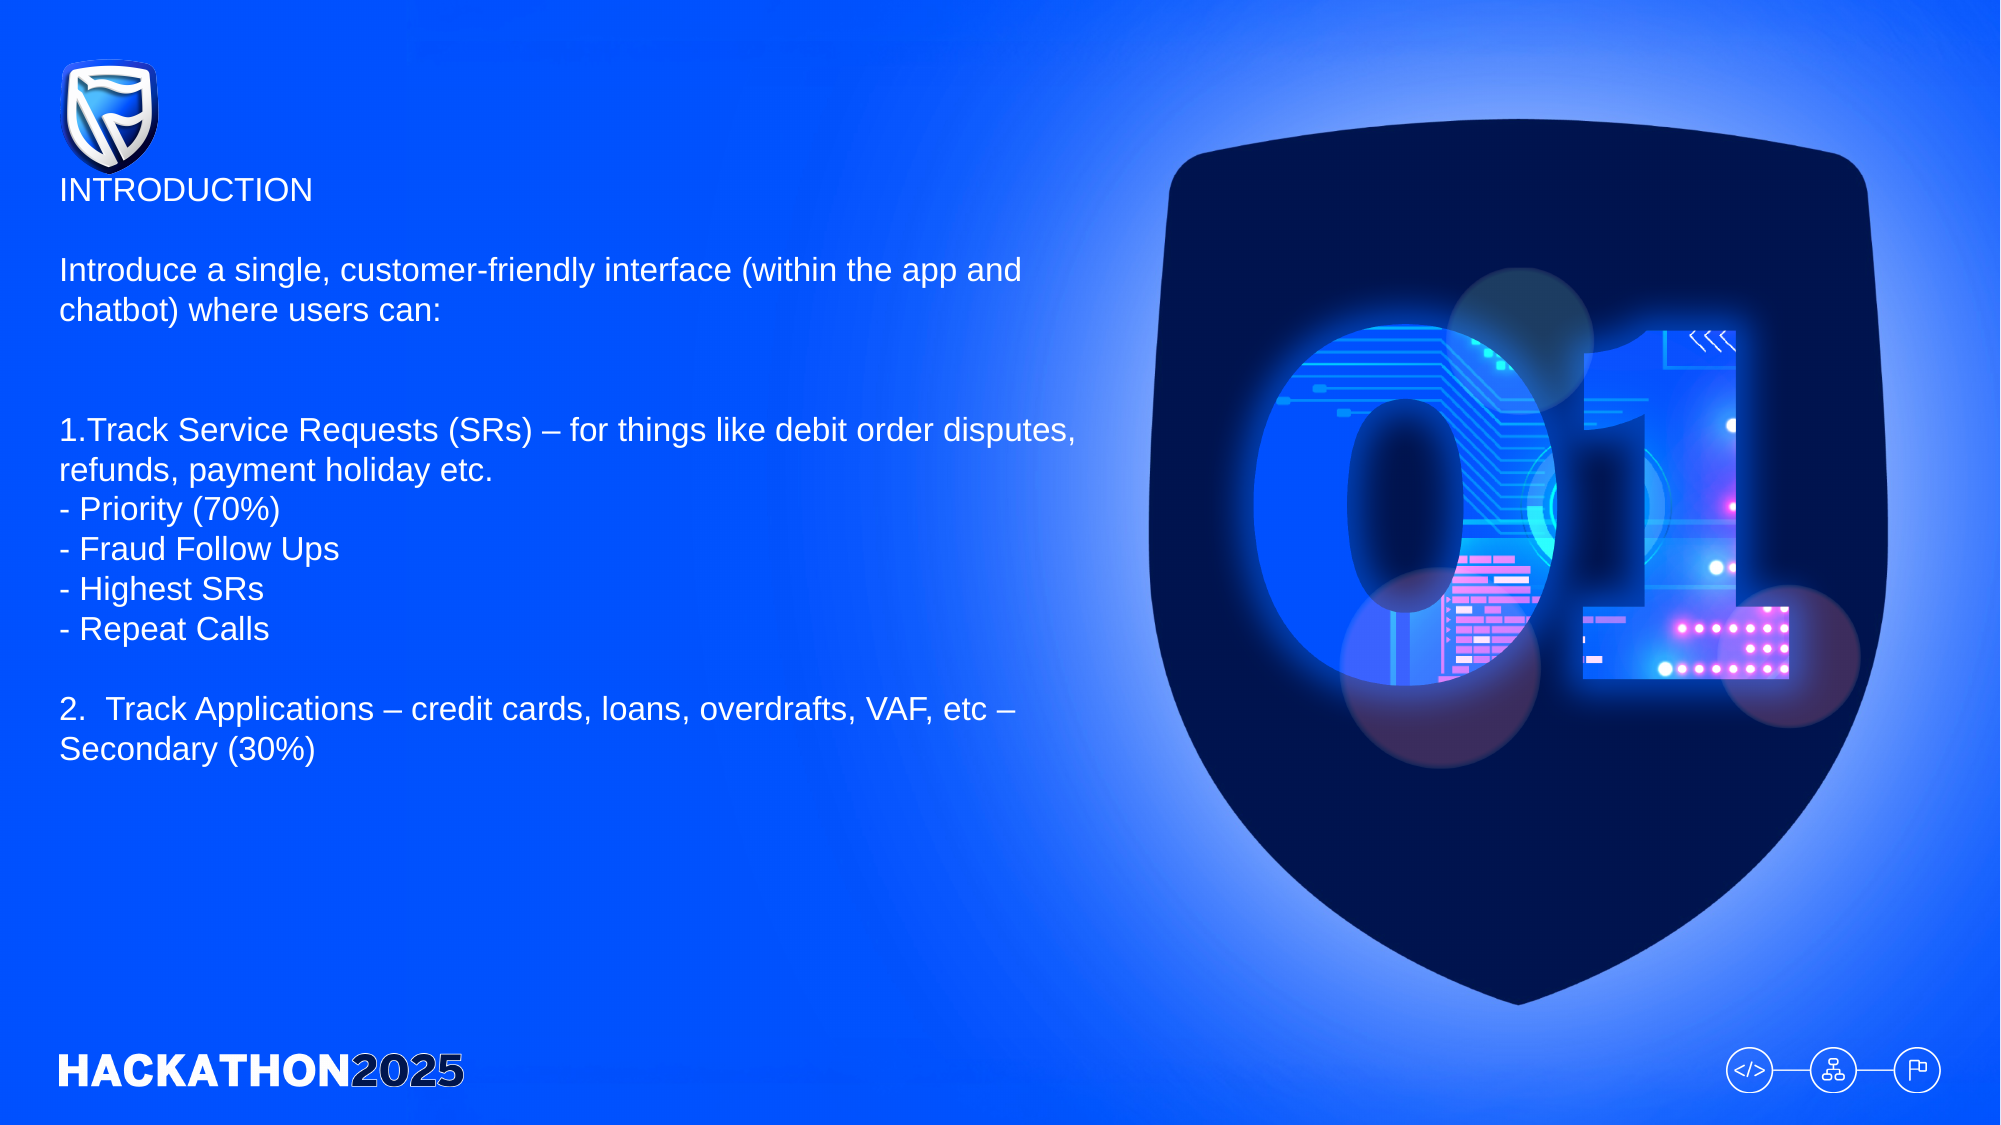

INTRODUCTION
Introduce a single, customer-friendly interface (within the app and chatbot) where users can:

1.Track Service Requests (SRs) – for things like debit order disputes, refunds, payment holiday etc.
- Priority (70%)
- Fraud Follow Ups
- Highest SRs
- Repeat Calls
2.  Track Applications – credit cards, loans, overdrafts, VAF, etc – Secondary (30%)